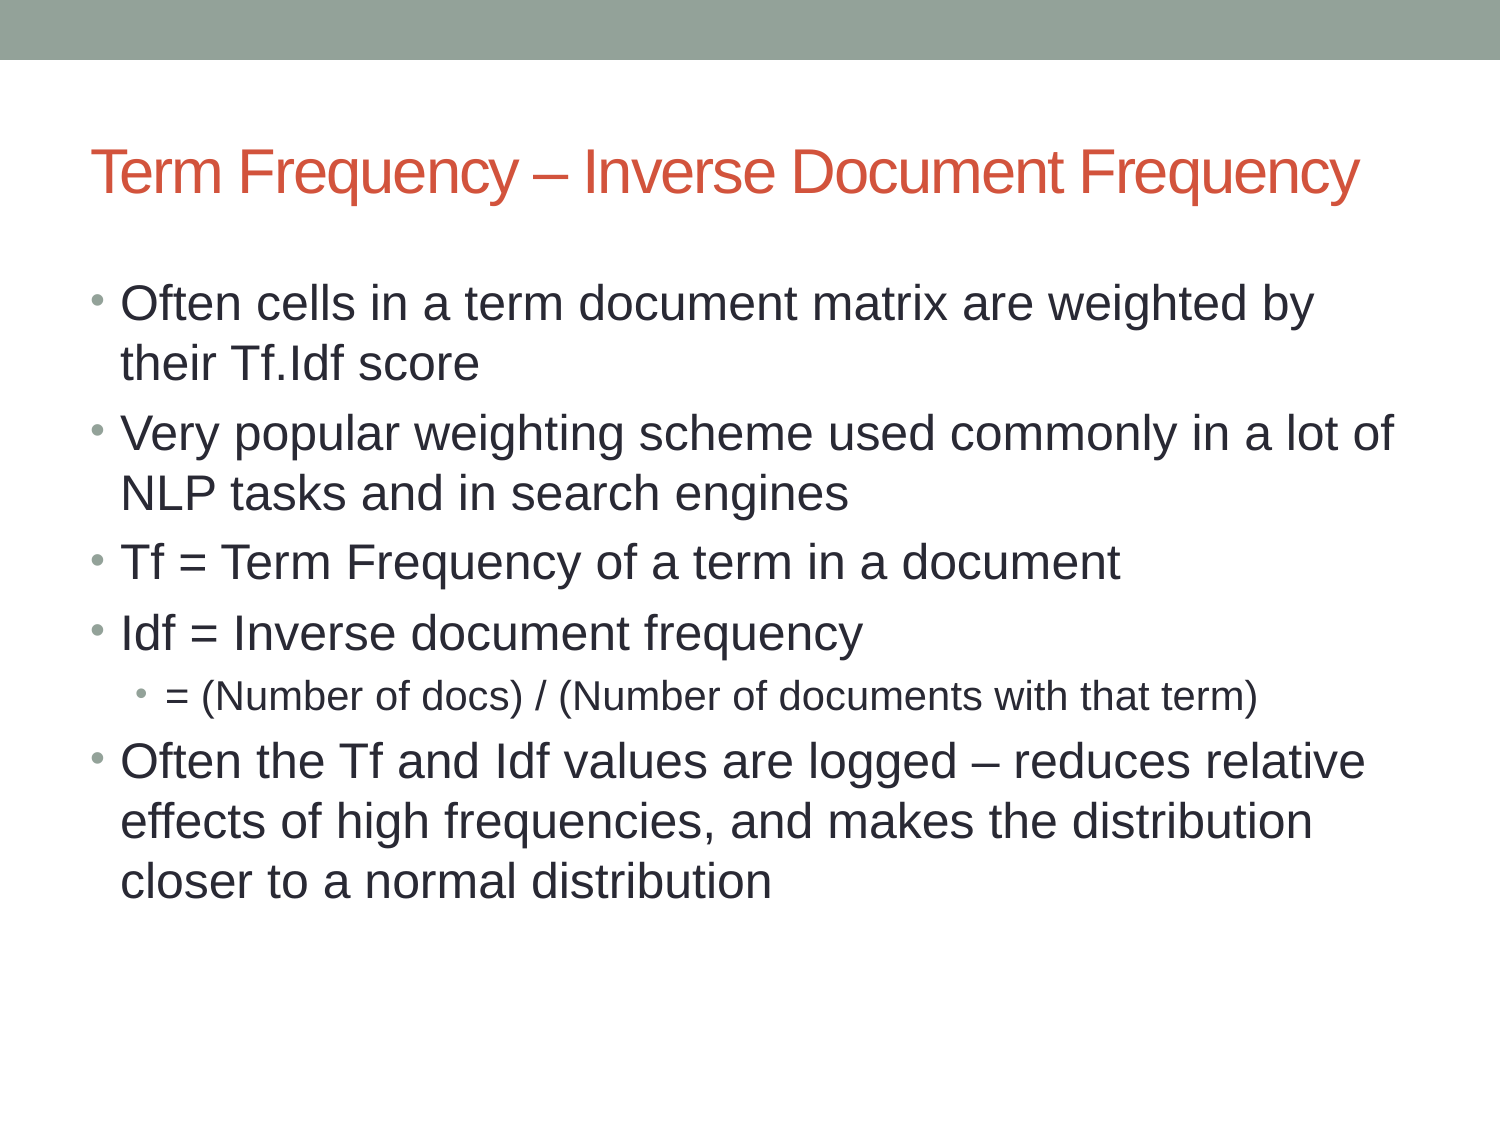

# Term Frequency – Inverse Document Frequency
Often cells in a term document matrix are weighted by their Tf.Idf score
Very popular weighting scheme used commonly in a lot of NLP tasks and in search engines
Tf = Term Frequency of a term in a document
Idf = Inverse document frequency
= (Number of docs) / (Number of documents with that term)
Often the Tf and Idf values are logged – reduces relative effects of high frequencies, and makes the distribution closer to a normal distribution